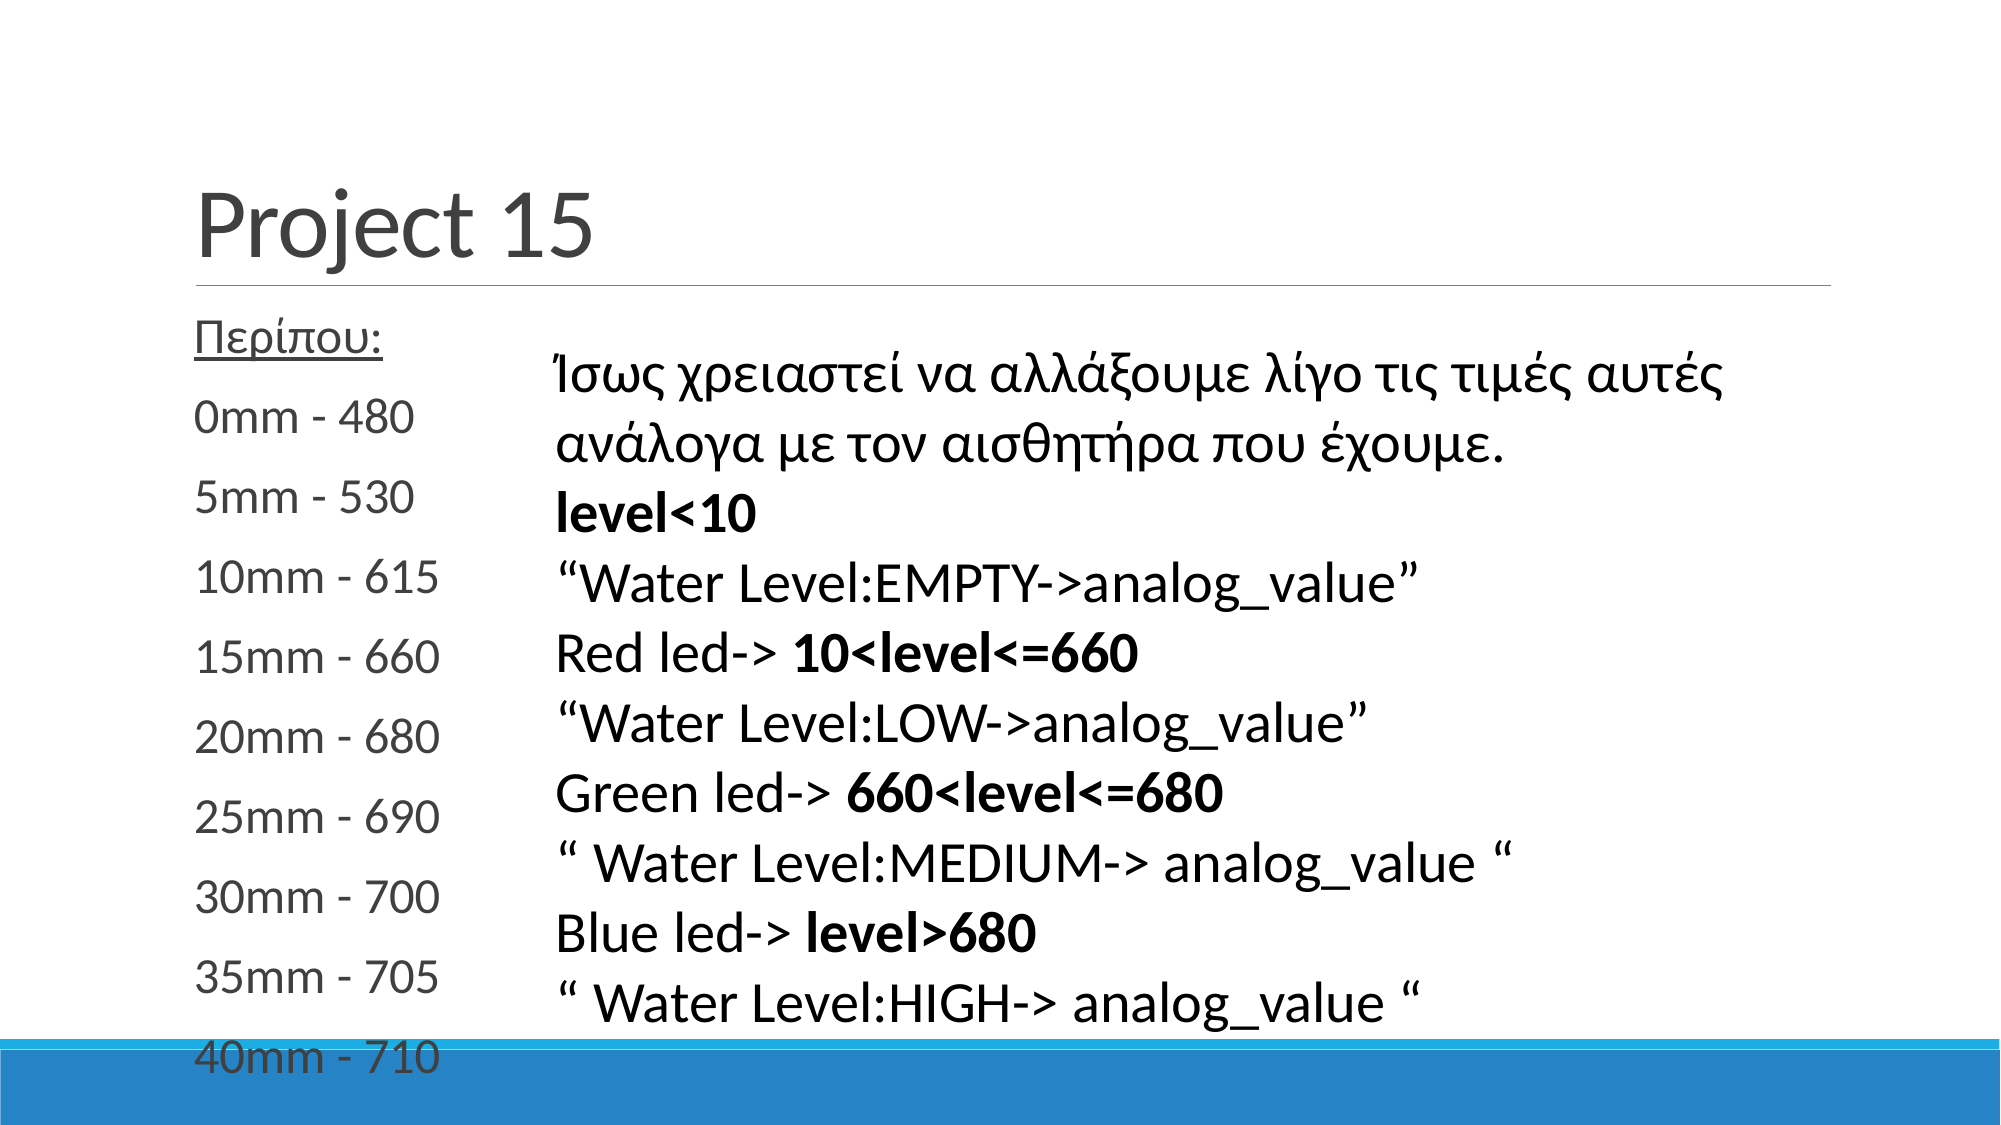

# Project 15
Περίπου:
0mm - 480
5mm - 530
10mm - 615
15mm - 660
20mm - 680
25mm - 690
30mm - 700
35mm - 705
40mm - 710

Ίσως χρειαστεί να αλλάξουμε λίγο τις τιμές αυτές ανάλογα με τον αισθητήρα που έχουμε.
level<10
“Water Level:EMPTY->analog_value”
Red led-> 10<level<=660
“Water Level:LOW->analog_value”
Green led-> 660<level<=680
“ Water Level:MEDIUM-> analog_value “
Blue led-> level>680
“ Water Level:HIGH-> analog_value “